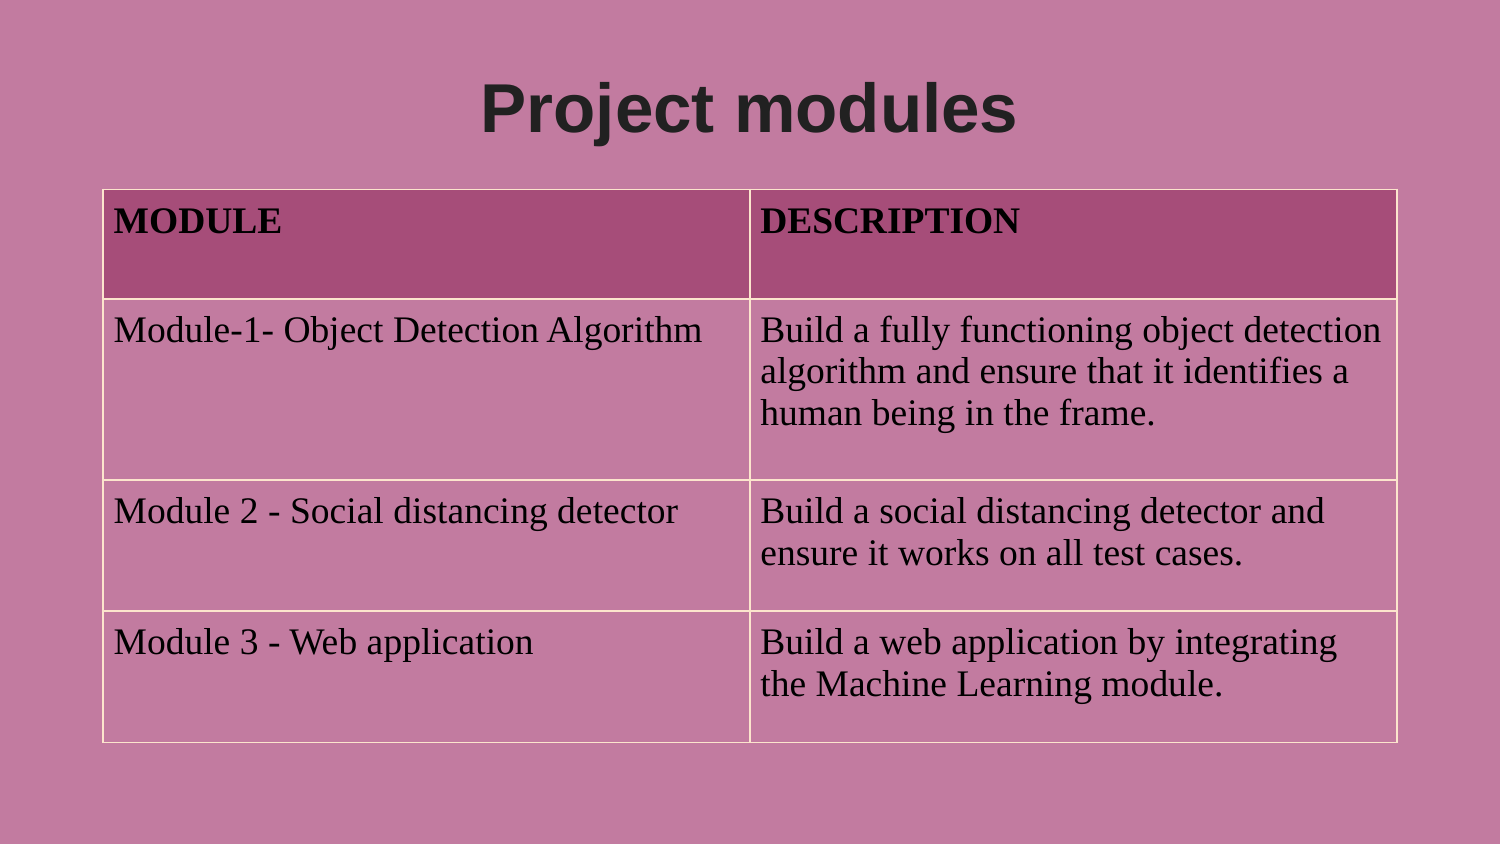

# Project modules
| MODULE | DESCRIPTION |
| --- | --- |
| Module-1- Object Detection Algorithm | Build a fully functioning object detection algorithm and ensure that it identifies a human being in the frame. |
| Module 2 - Social distancing detector | Build a social distancing detector and ensure it works on all test cases. |
| Module 3 - Web application | Build a web application by integrating the Machine Learning module. |